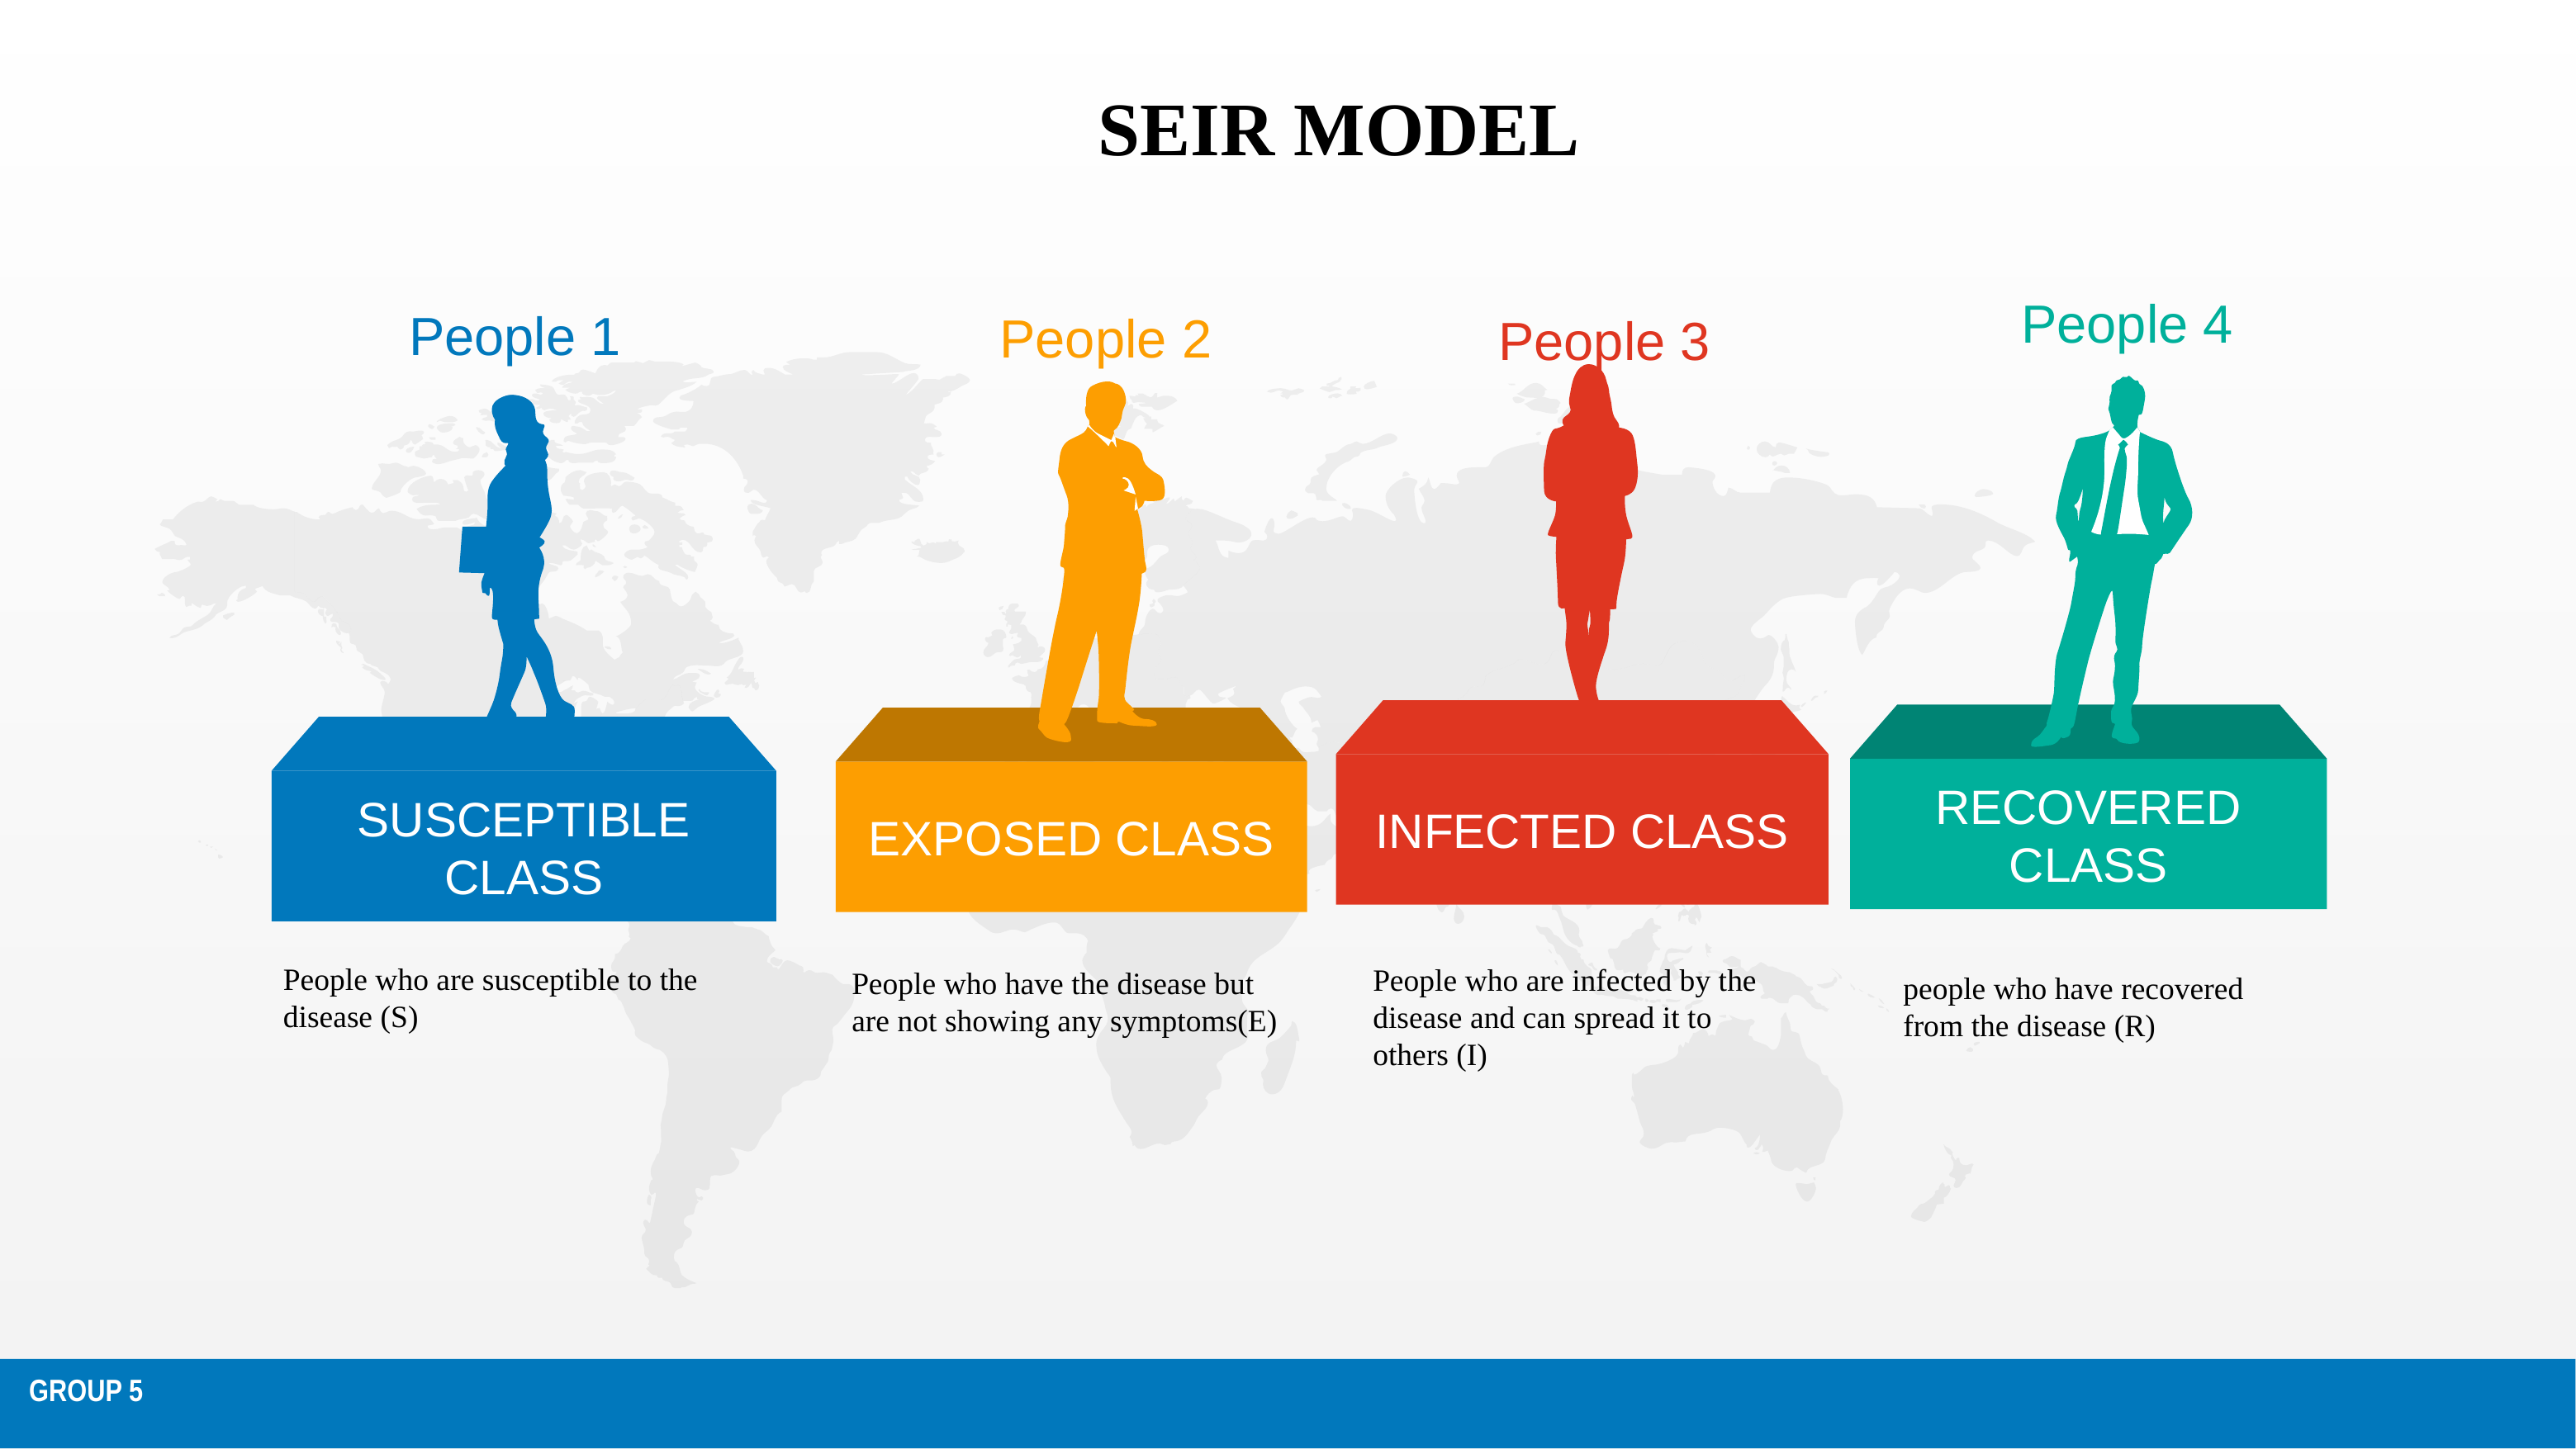

SEIR MODEL
People 4
People 1
People 2
People 3

INFECTED CLASS

RECOVERED CLASS

EXPOSED CLASS

SUSCEPTIBLE CLASS
People who are susceptible to the disease (S)
People who are infected by the disease and can spread it to others (I)
People who have the disease but are not showing any symptoms(E)
people who have recovered  from the disease (R)

GROUP 5